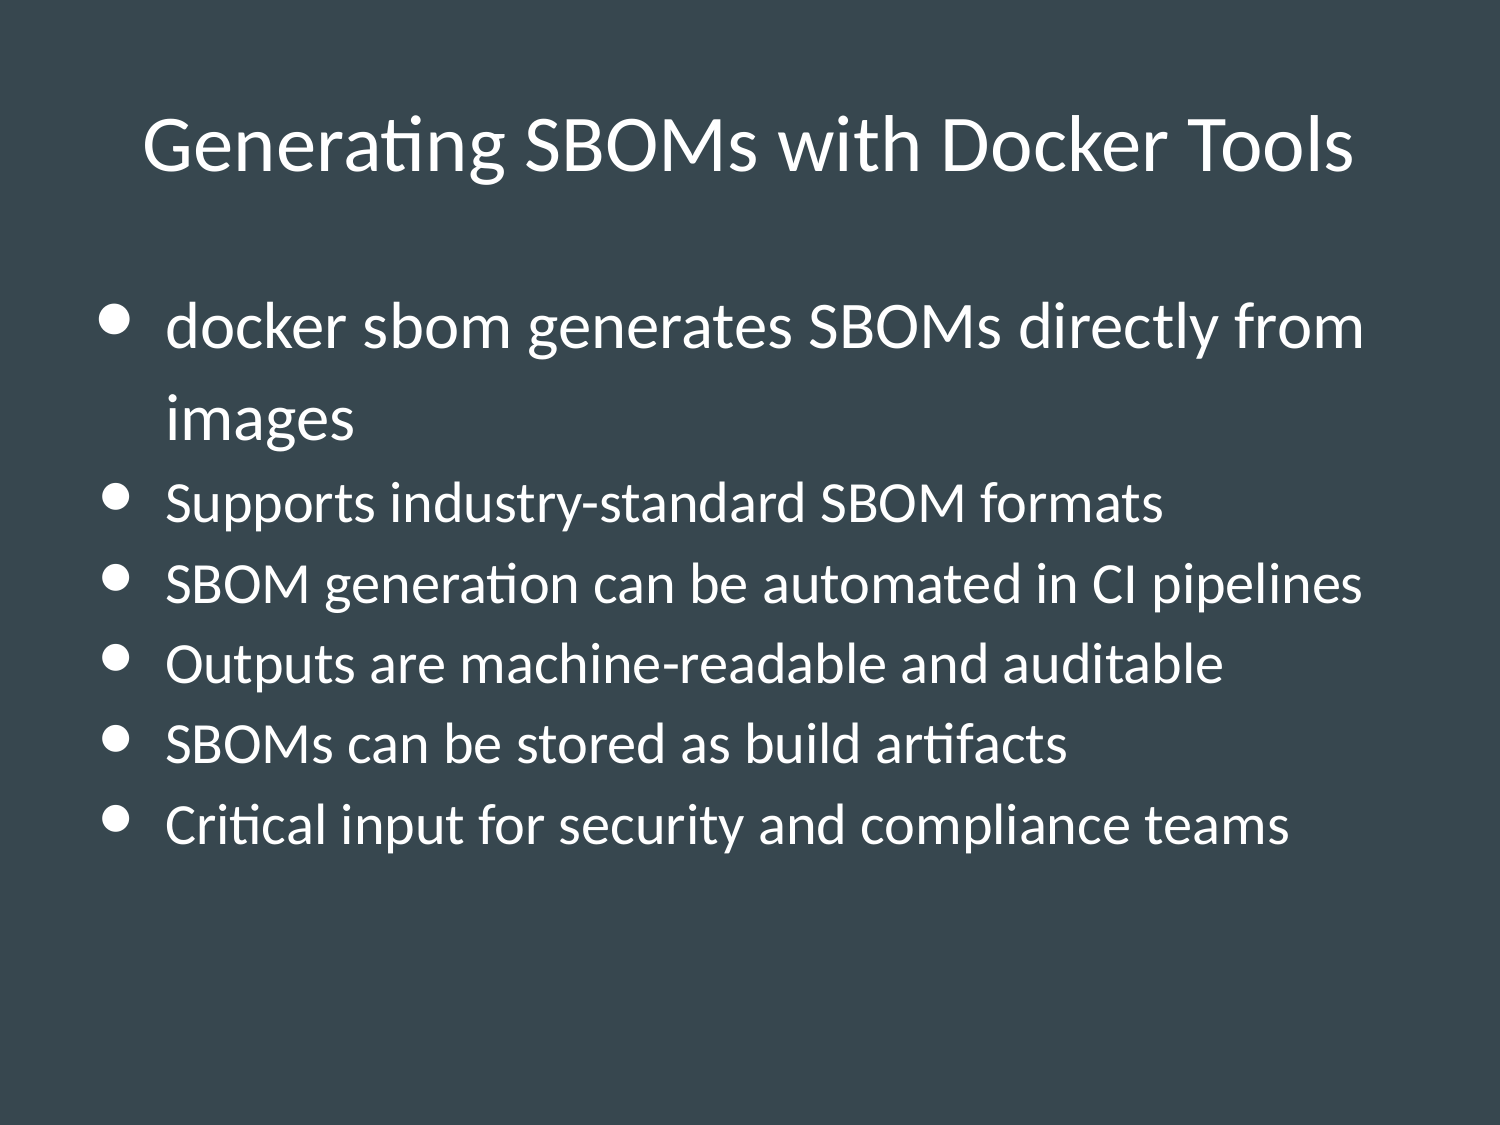

# Generating SBOMs with Docker Tools
docker sbom generates SBOMs directly from images
Supports industry-standard SBOM formats
SBOM generation can be automated in CI pipelines
Outputs are machine-readable and auditable
SBOMs can be stored as build artifacts
Critical input for security and compliance teams